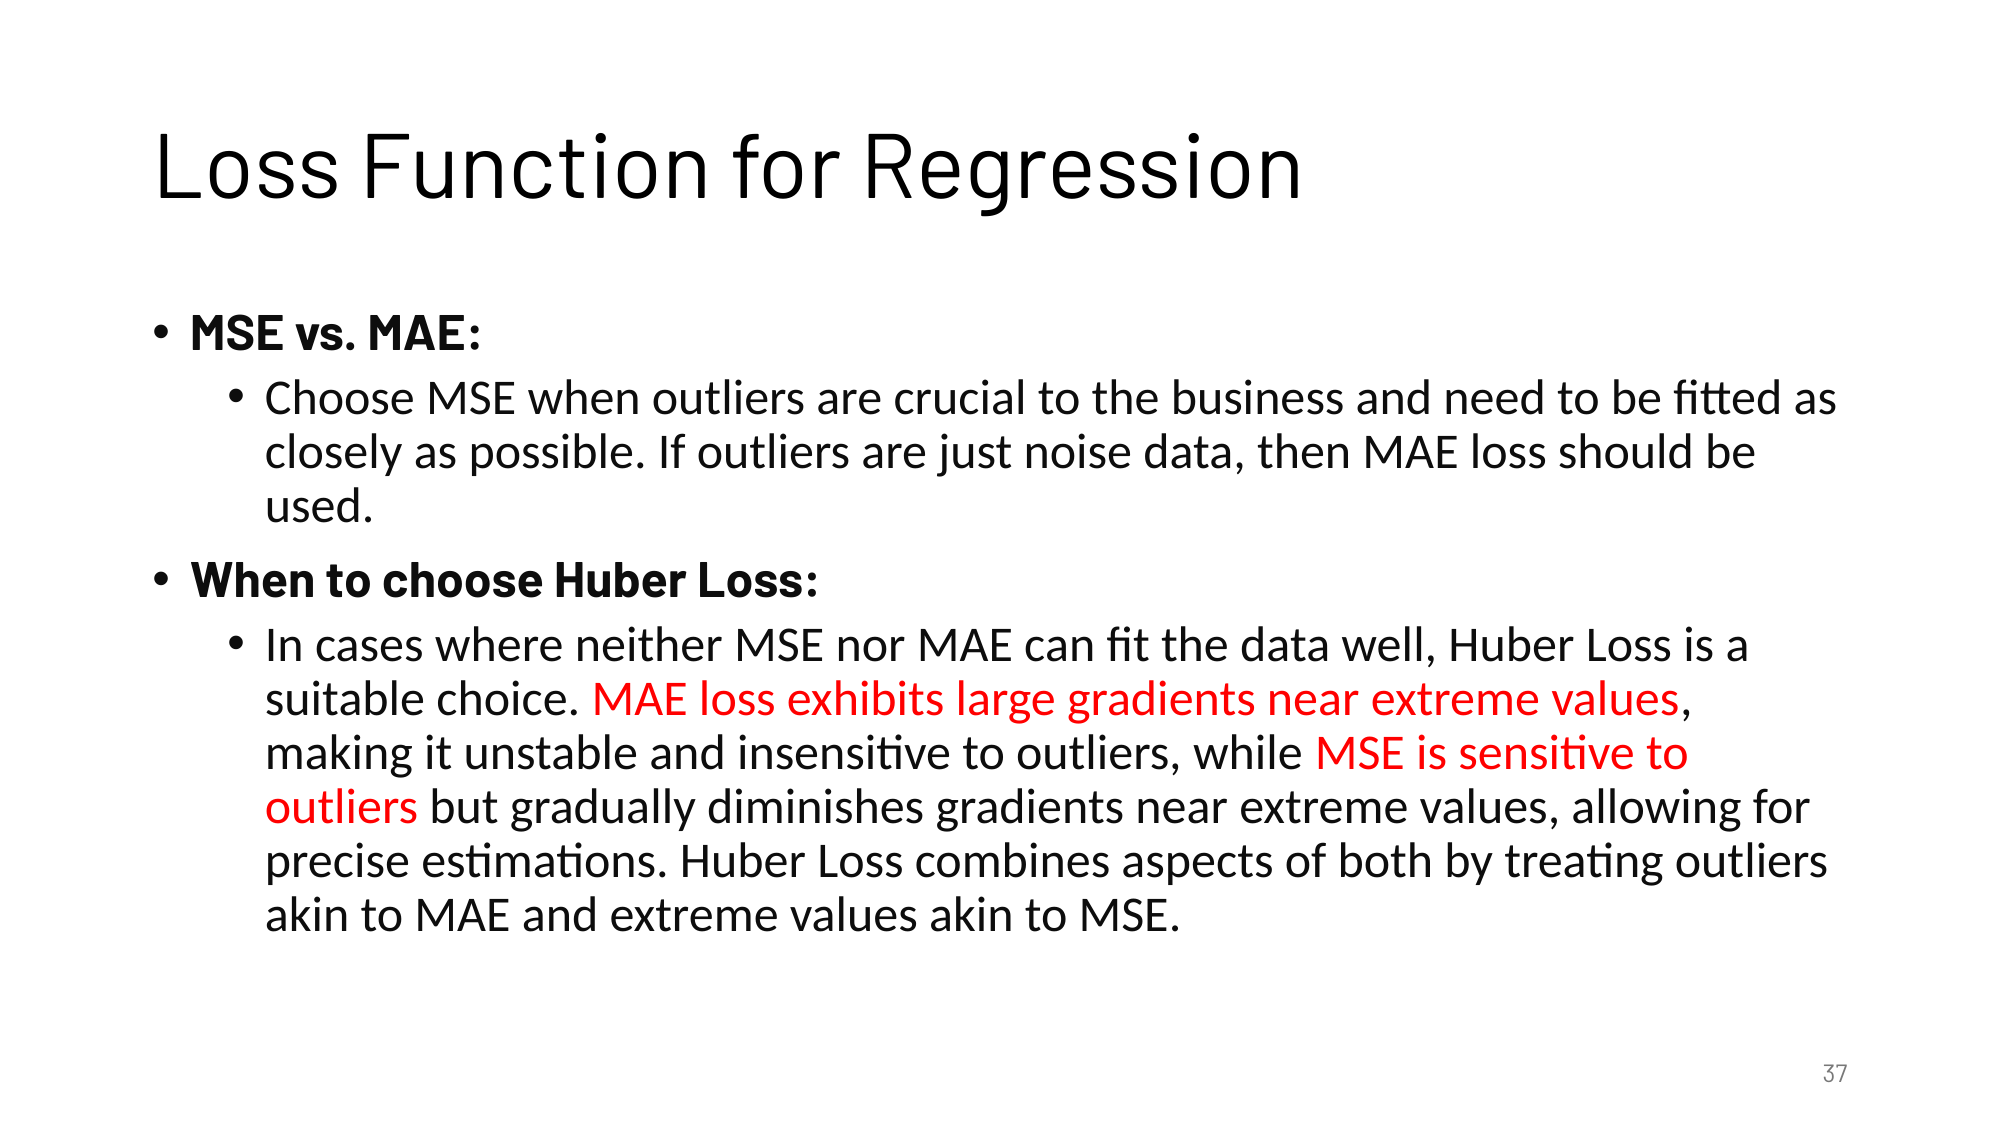

# Loss Function for Regression
MSE vs. MAE:
Choose MSE when outliers are crucial to the business and need to be fitted as closely as possible. If outliers are just noise data, then MAE loss should be used.
When to choose Huber Loss:
In cases where neither MSE nor MAE can fit the data well, Huber Loss is a suitable choice. MAE loss exhibits large gradients near extreme values, making it unstable and insensitive to outliers, while MSE is sensitive to outliers but gradually diminishes gradients near extreme values, allowing for precise estimations. Huber Loss combines aspects of both by treating outliers akin to MAE and extreme values akin to MSE.

37